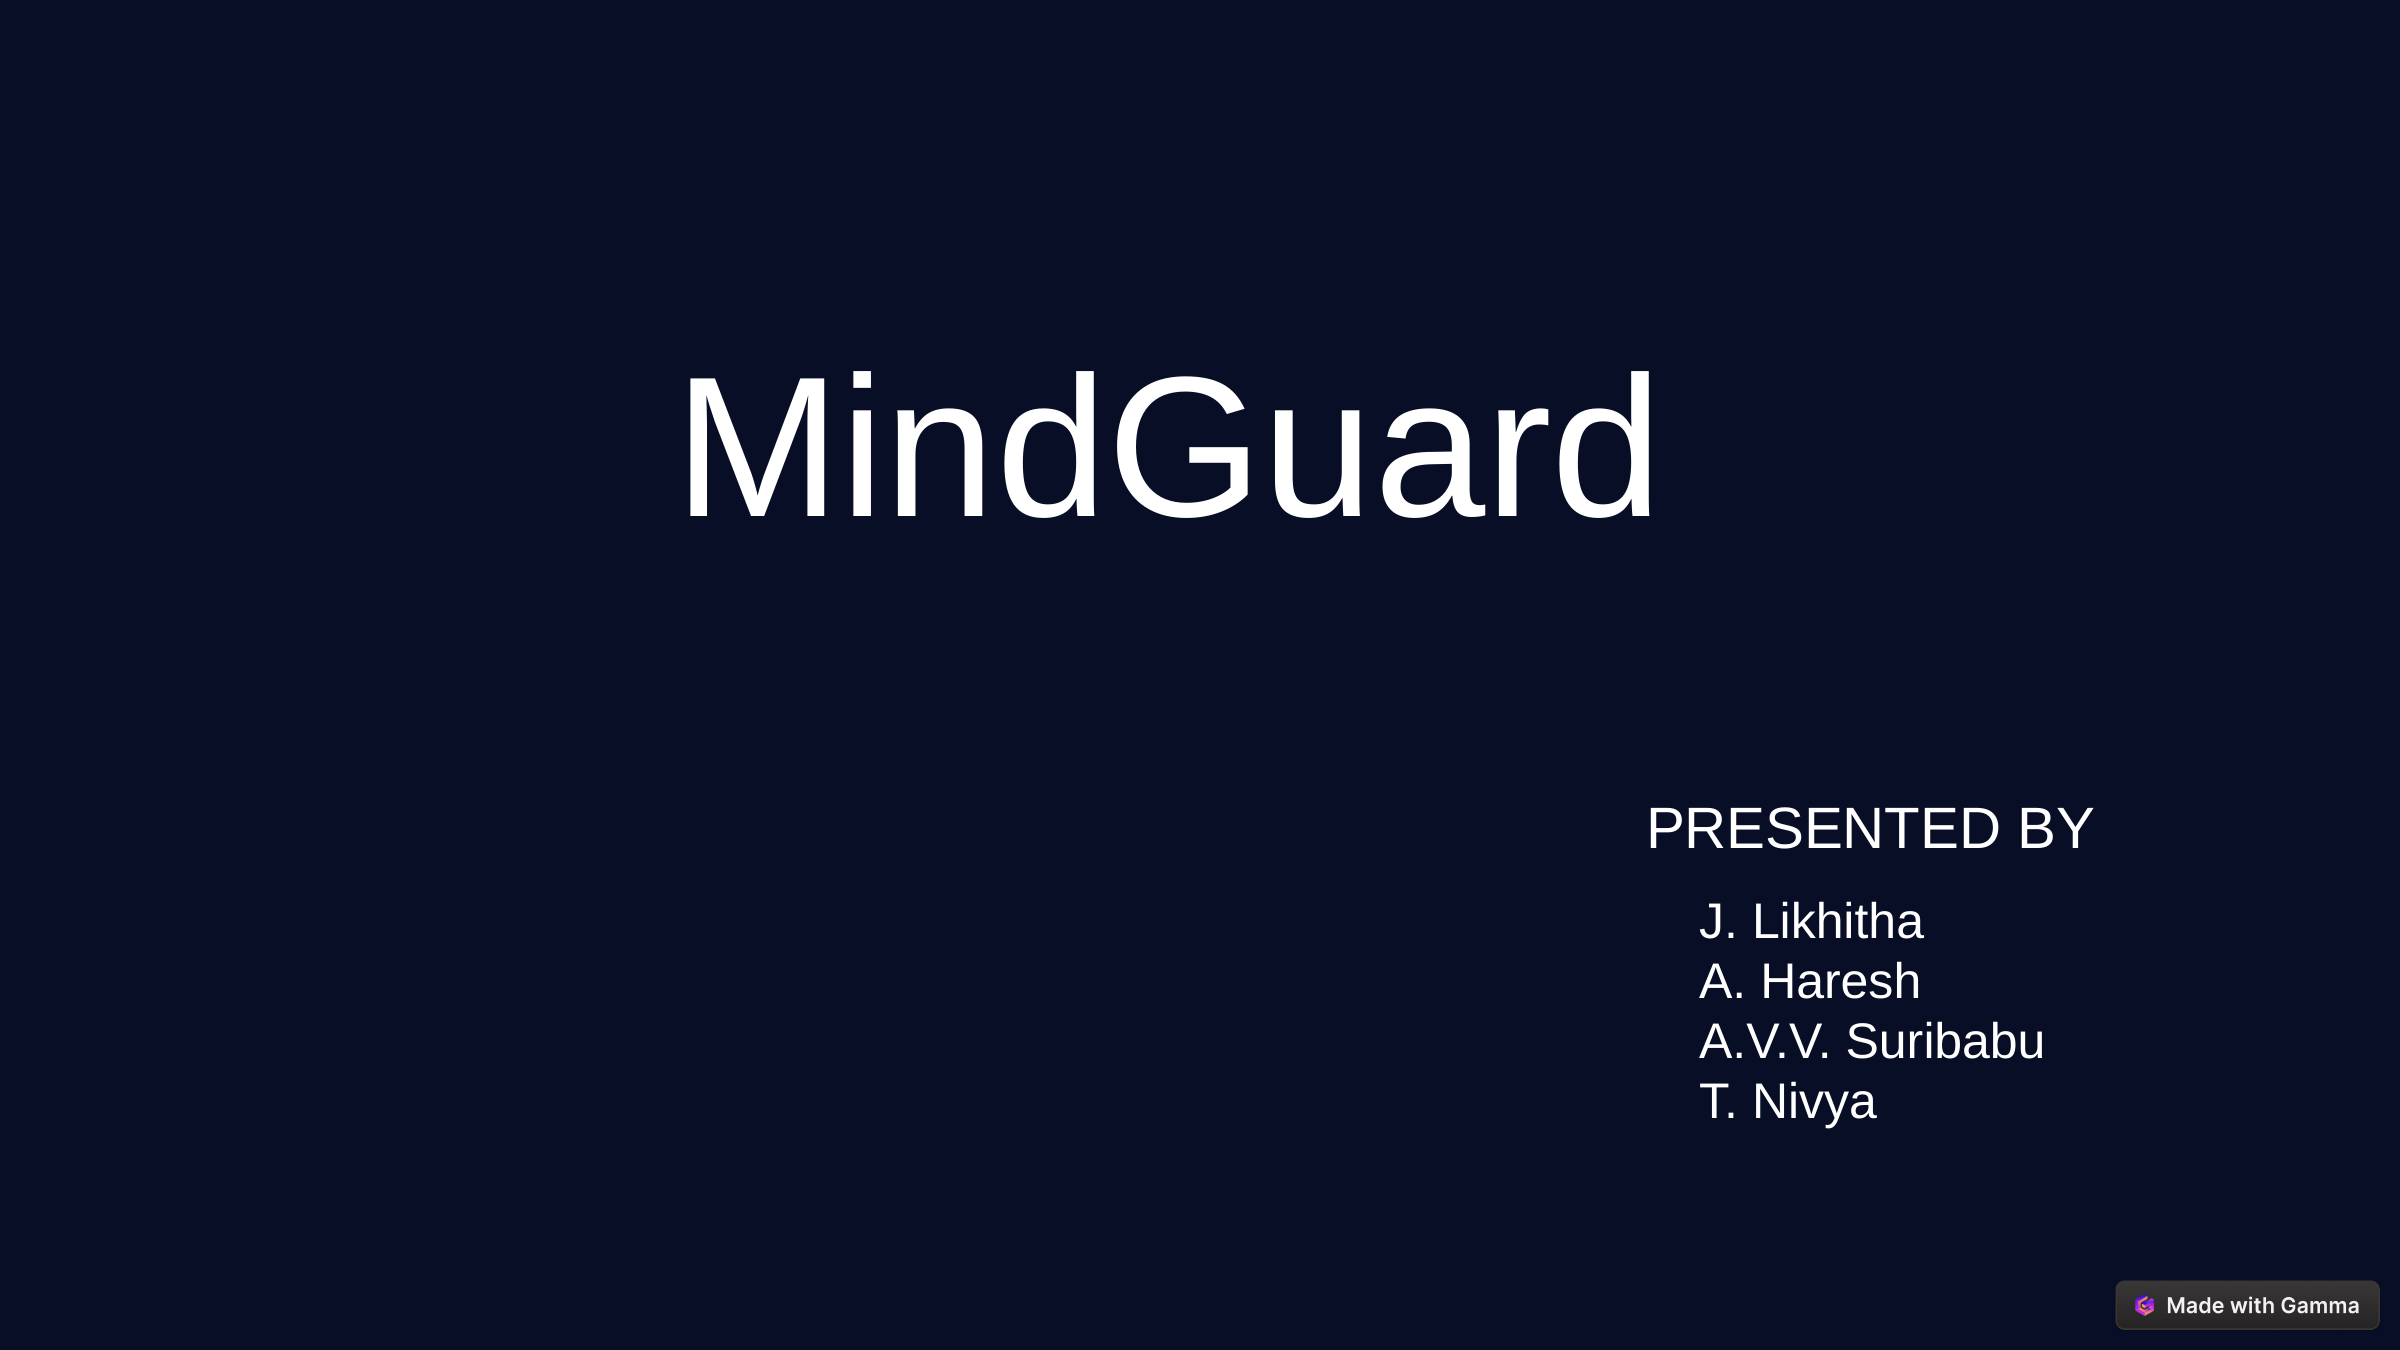

MindGuard
PRESENTED BY
J. Likhitha
A. Haresh
A.V.V. Suribabu
T. Nivya